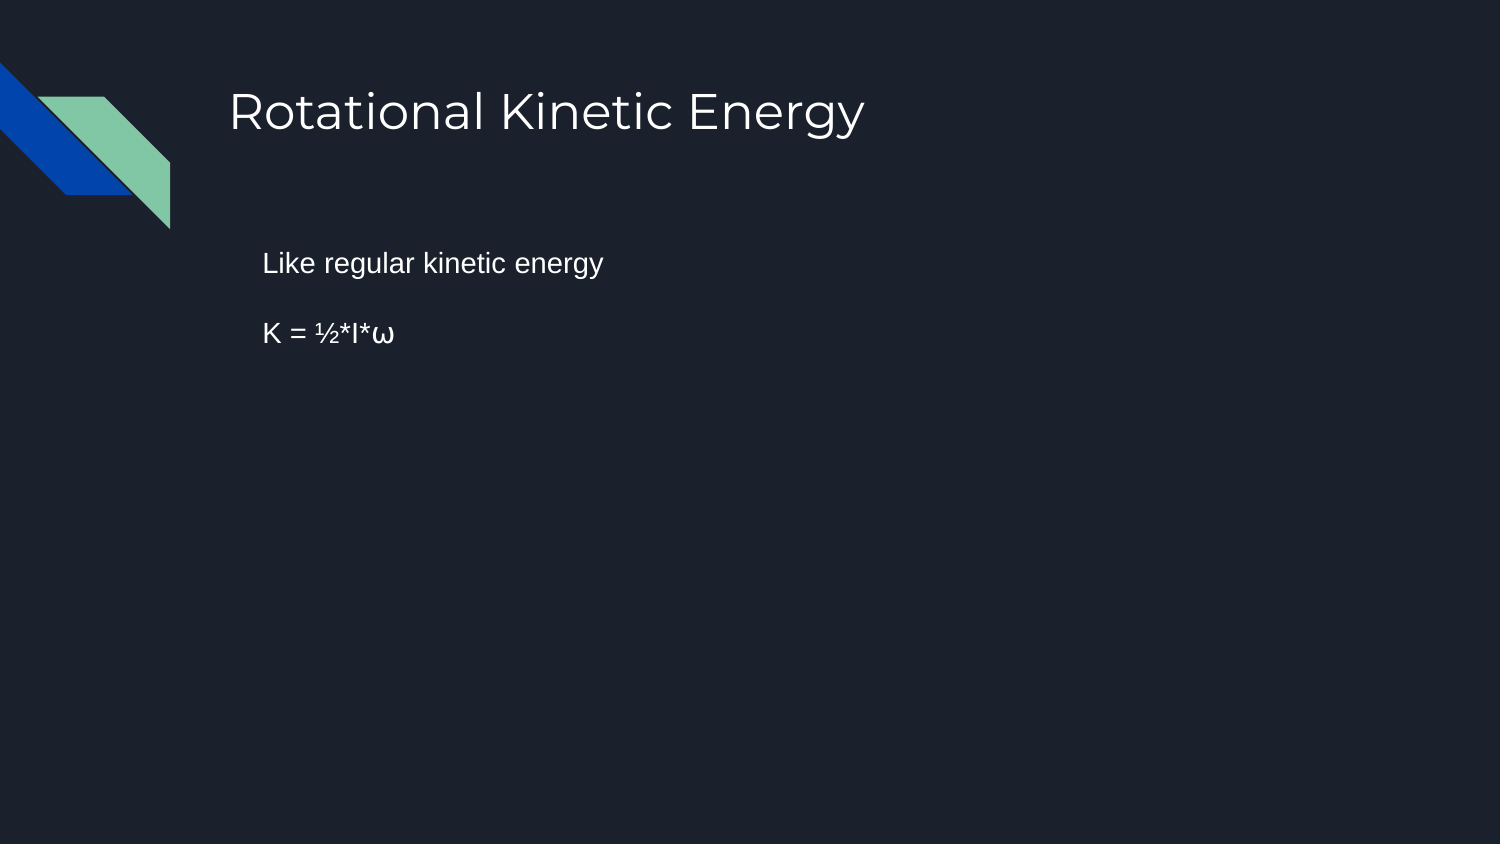

# Rotational Kinetic Energy
Like regular kinetic energy

K = ½*I*⍵